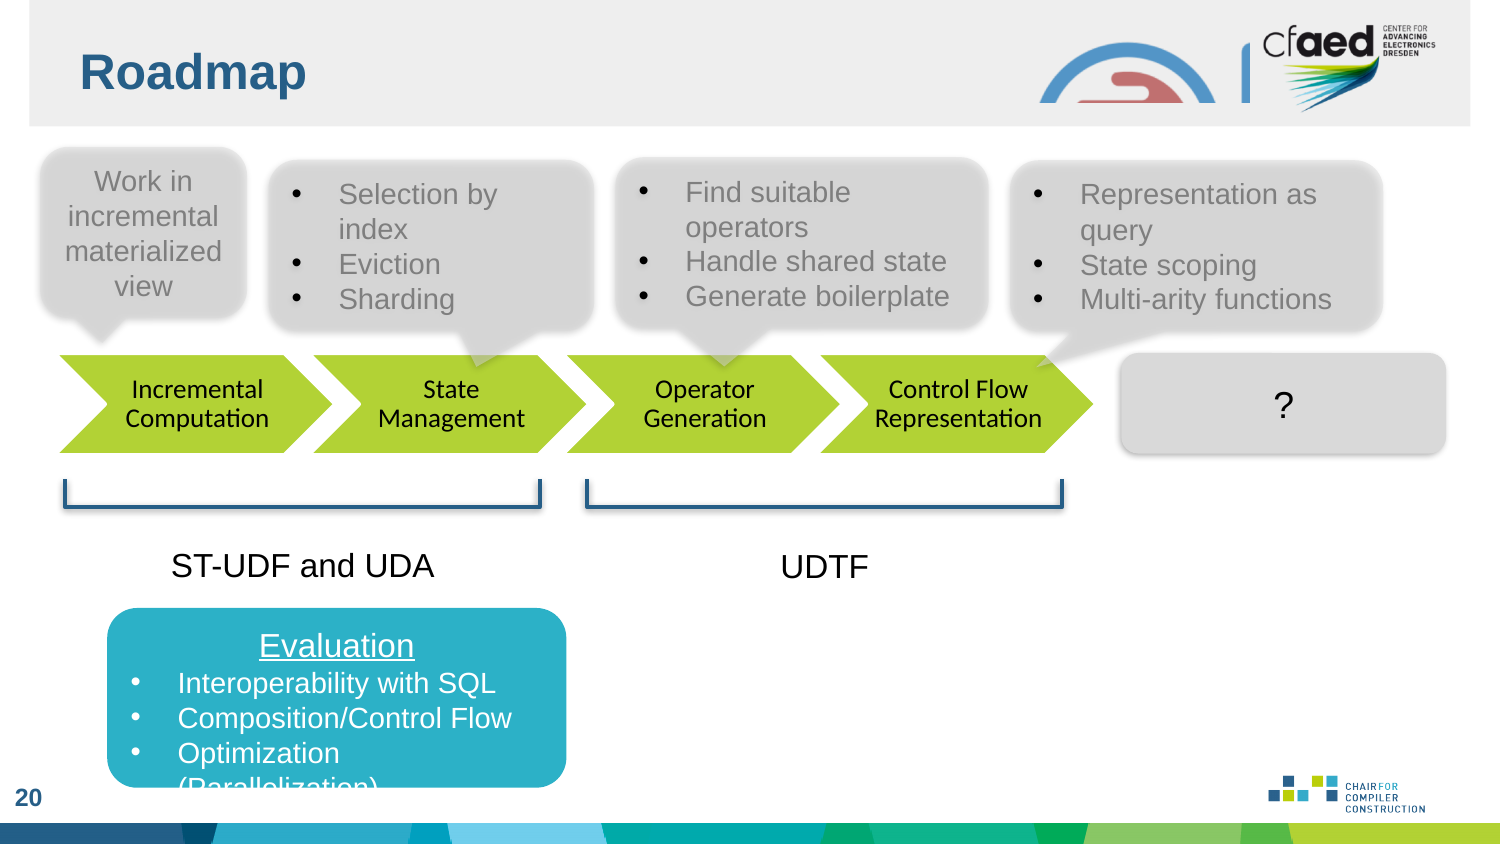

Roadmap
Work in incremental materialized view
Find suitable operators
Handle shared state
Generate boilerplate
Selection by index
Eviction
Sharding
Representation as query
State scoping
Multi-arity functions

Incremental Computation
State Management
Operator Generation
Control Flow Representation
?
ST-UDF and UDA
UDTF
Evaluation
Interoperability with SQL
Composition/Control Flow
Optimization (Parallelization)
20